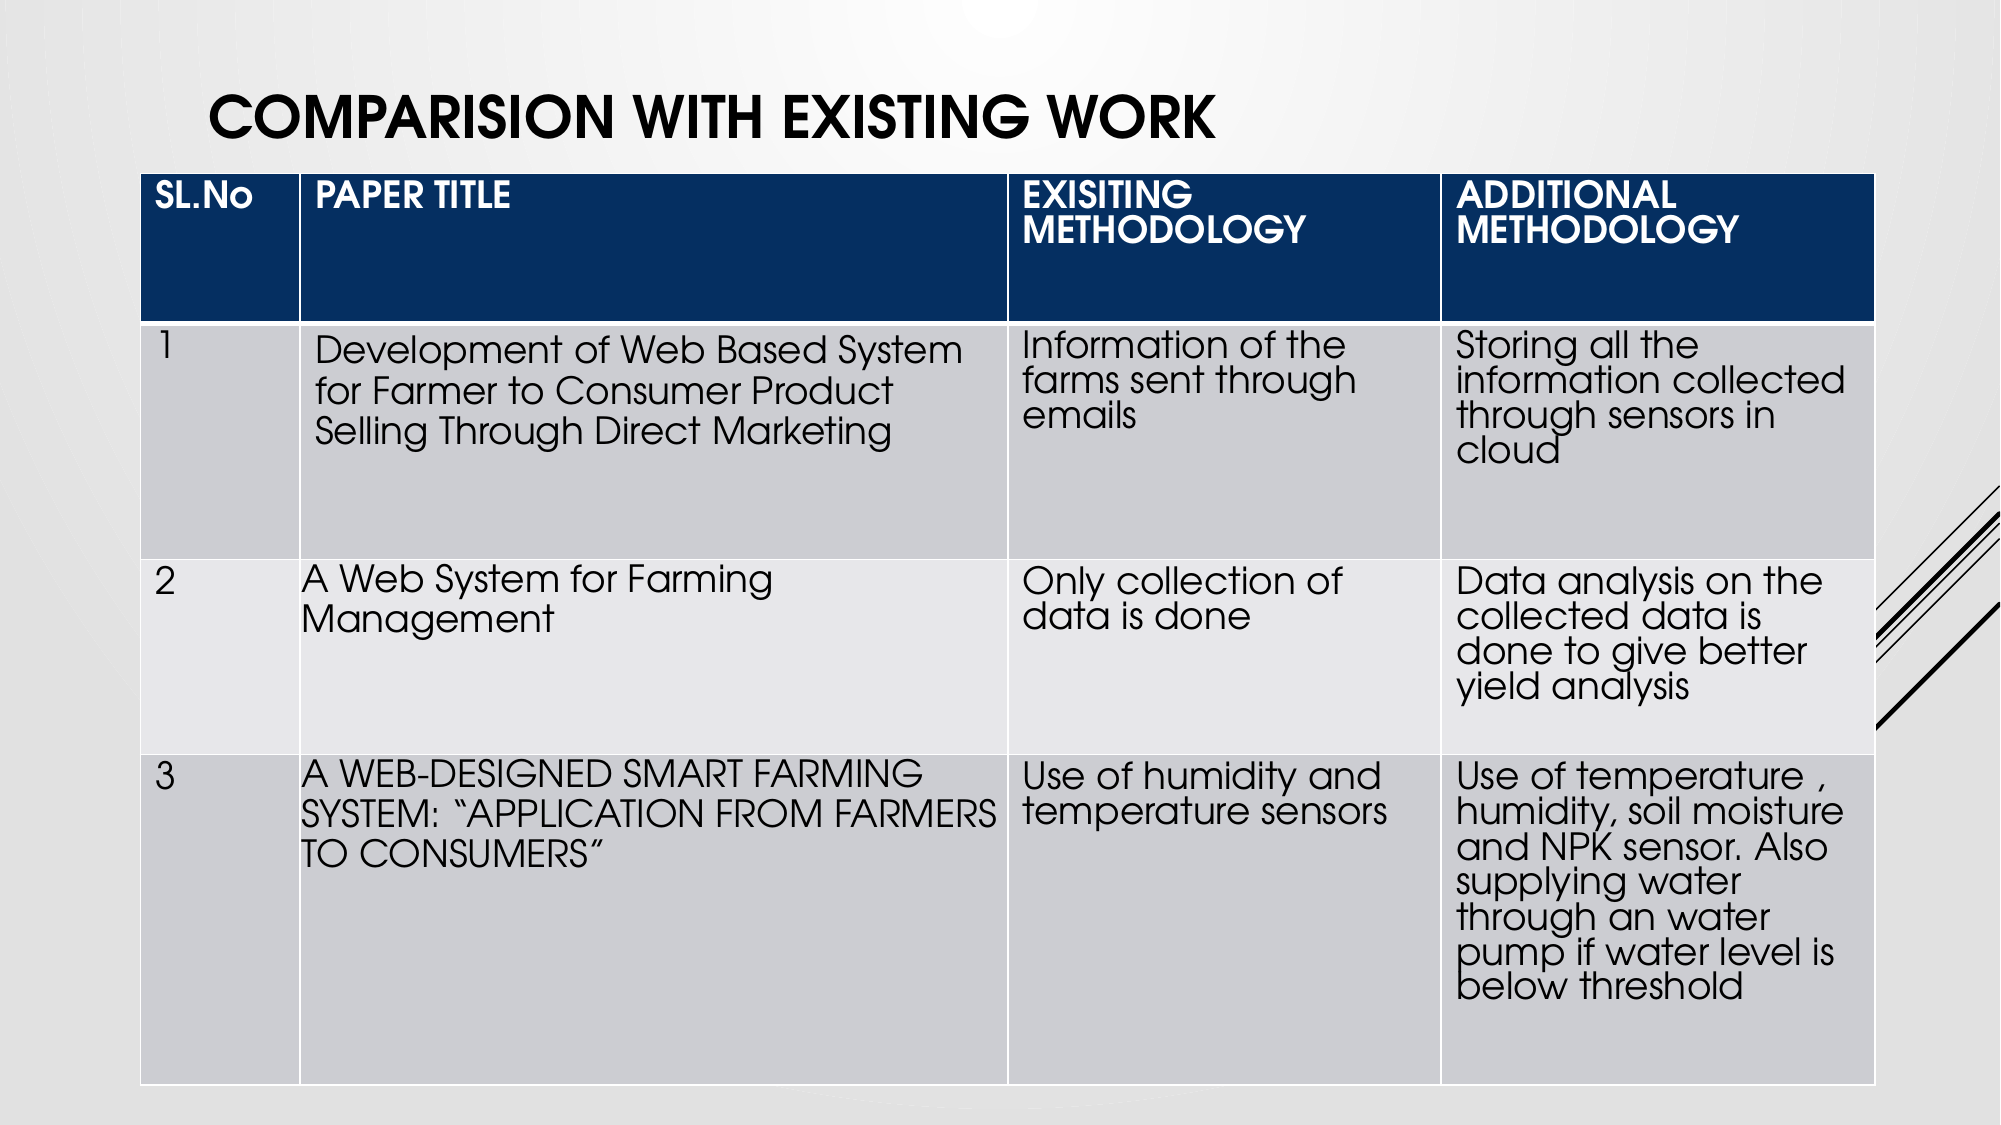

COMPARISION WITH EXISTING WORK
| SL.No | PAPER TITLE | EXISITING METHODOLOGY | ADDITIONAL METHODOLOGY |
| --- | --- | --- | --- |
| 1 | Development of Web Based System for Farmer to Consumer Product Selling Through Direct Marketing | Information of the farms sent through emails | Storing all the information collected through sensors in cloud |
| 2 | A Web System for Farming Management | Only collection of data is done | Data analysis on the collected data is done to give better yield analysis |
| 3 | A WEB-DESIGNED SMART FARMING SYSTEM: “APPLICATION FROM FARMERS TO CONSUMERS” | Use of humidity and temperature sensors | Use of temperature , humidity, soil moisture and NPK sensor. Also supplying water through an water pump if water level is below threshold |